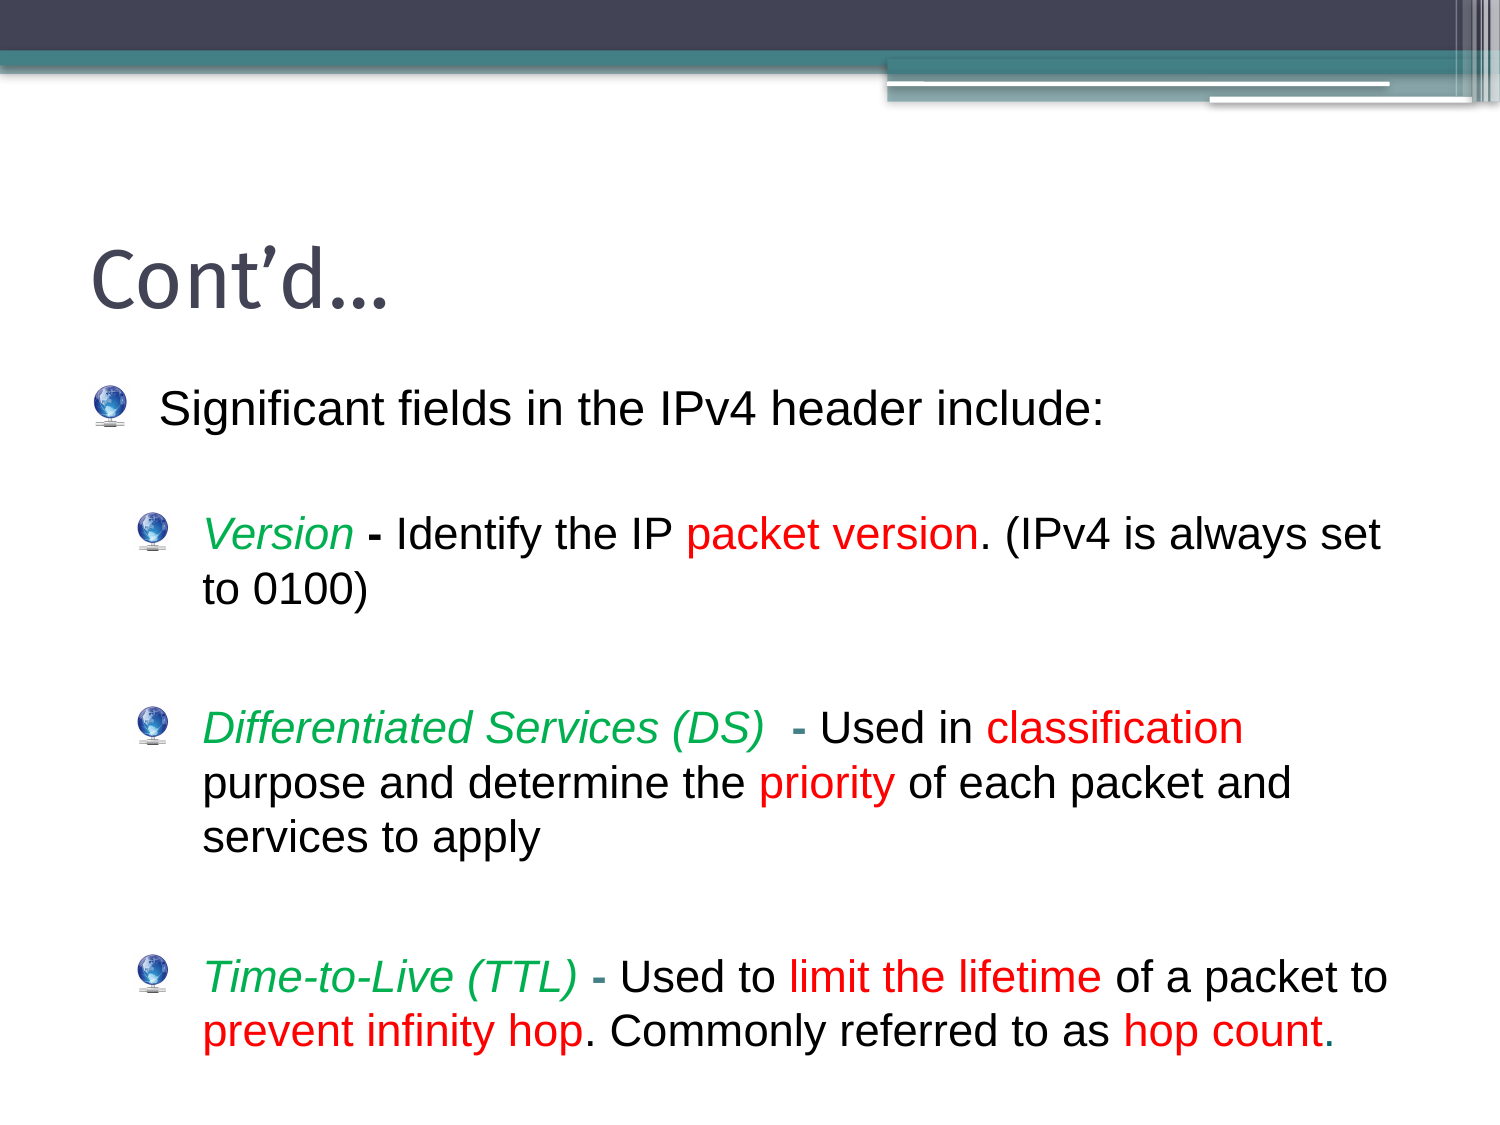

# Cont’d…
Significant fields in the IPv4 header include:

Version - Identify the IP packet version. (IPv4 is always set to 0100)

Differentiated Services (DS)  - Used in classification purpose and determine the priority of each packet and services to apply

Time-to-Live (TTL) - Used to limit the lifetime of a packet to prevent infinity hop. Commonly referred to as hop count.